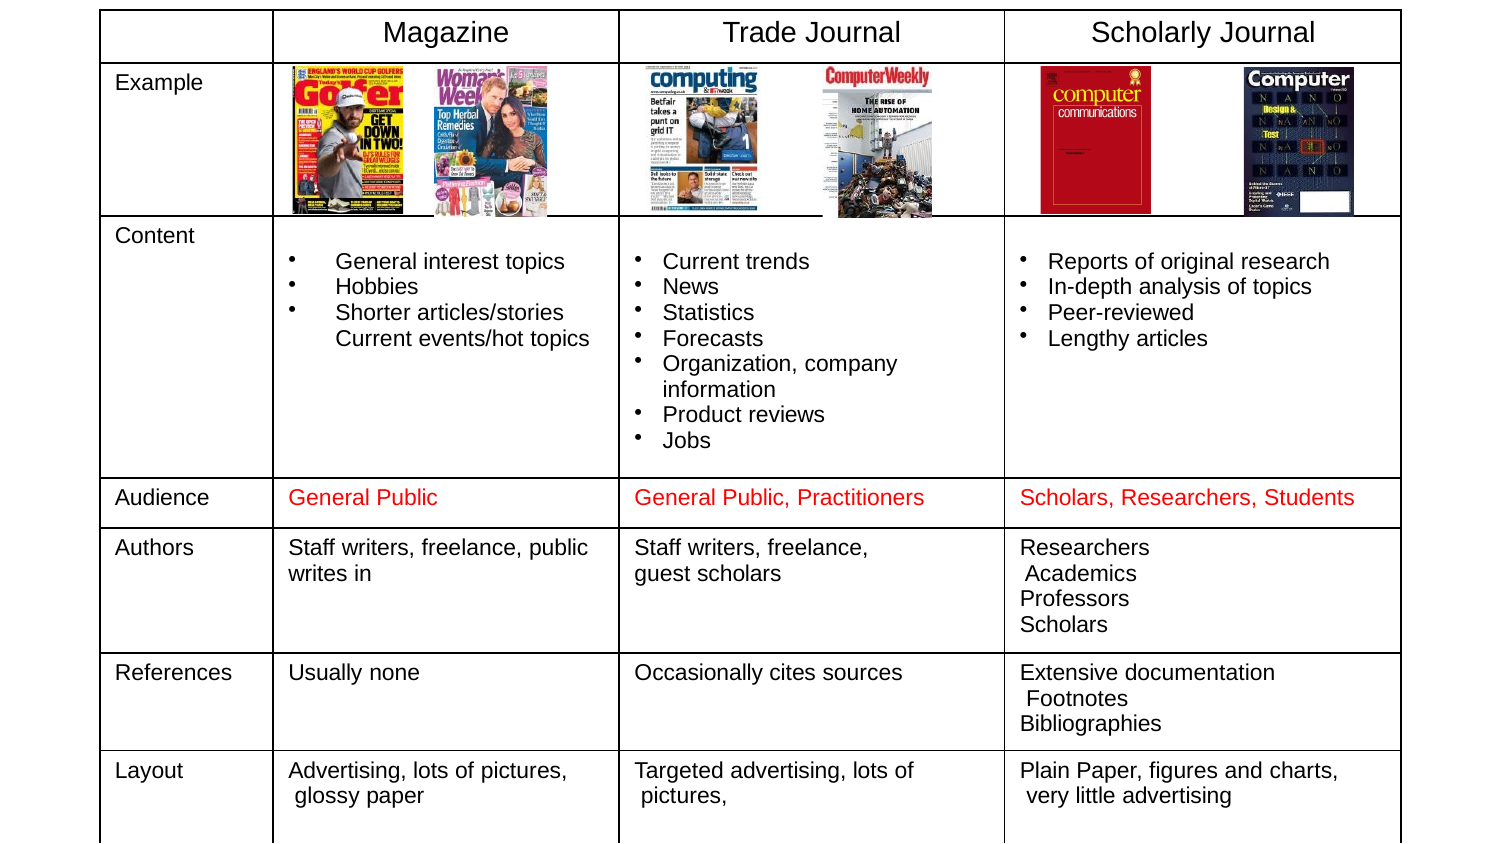

|  | Magazine | Trade Journal | Scholarly Journal |
| --- | --- | --- | --- |
| Example |  |  |  |
| Content | General interest topics Hobbies Shorter articles/stories Current events/hot topics | Current trends News Statistics Forecasts Organization, company information Product reviews Jobs | Reports of original research In-depth analysis of topics Peer-reviewed Lengthy articles |
| Audience | General Public | General Public, Practitioners | Scholars, Researchers, Students |
| Authors | Staff writers, freelance, public writes in | Staff writers, freelance, guest scholars | Researchers Academics Professors Scholars |
| References | Usually none | Occasionally cites sources | Extensive documentation Footnotes Bibliographies |
| Layout | Advertising, lots of pictures, glossy paper | Targeted advertising, lots of pictures, | Plain Paper, figures and charts, very little advertising |